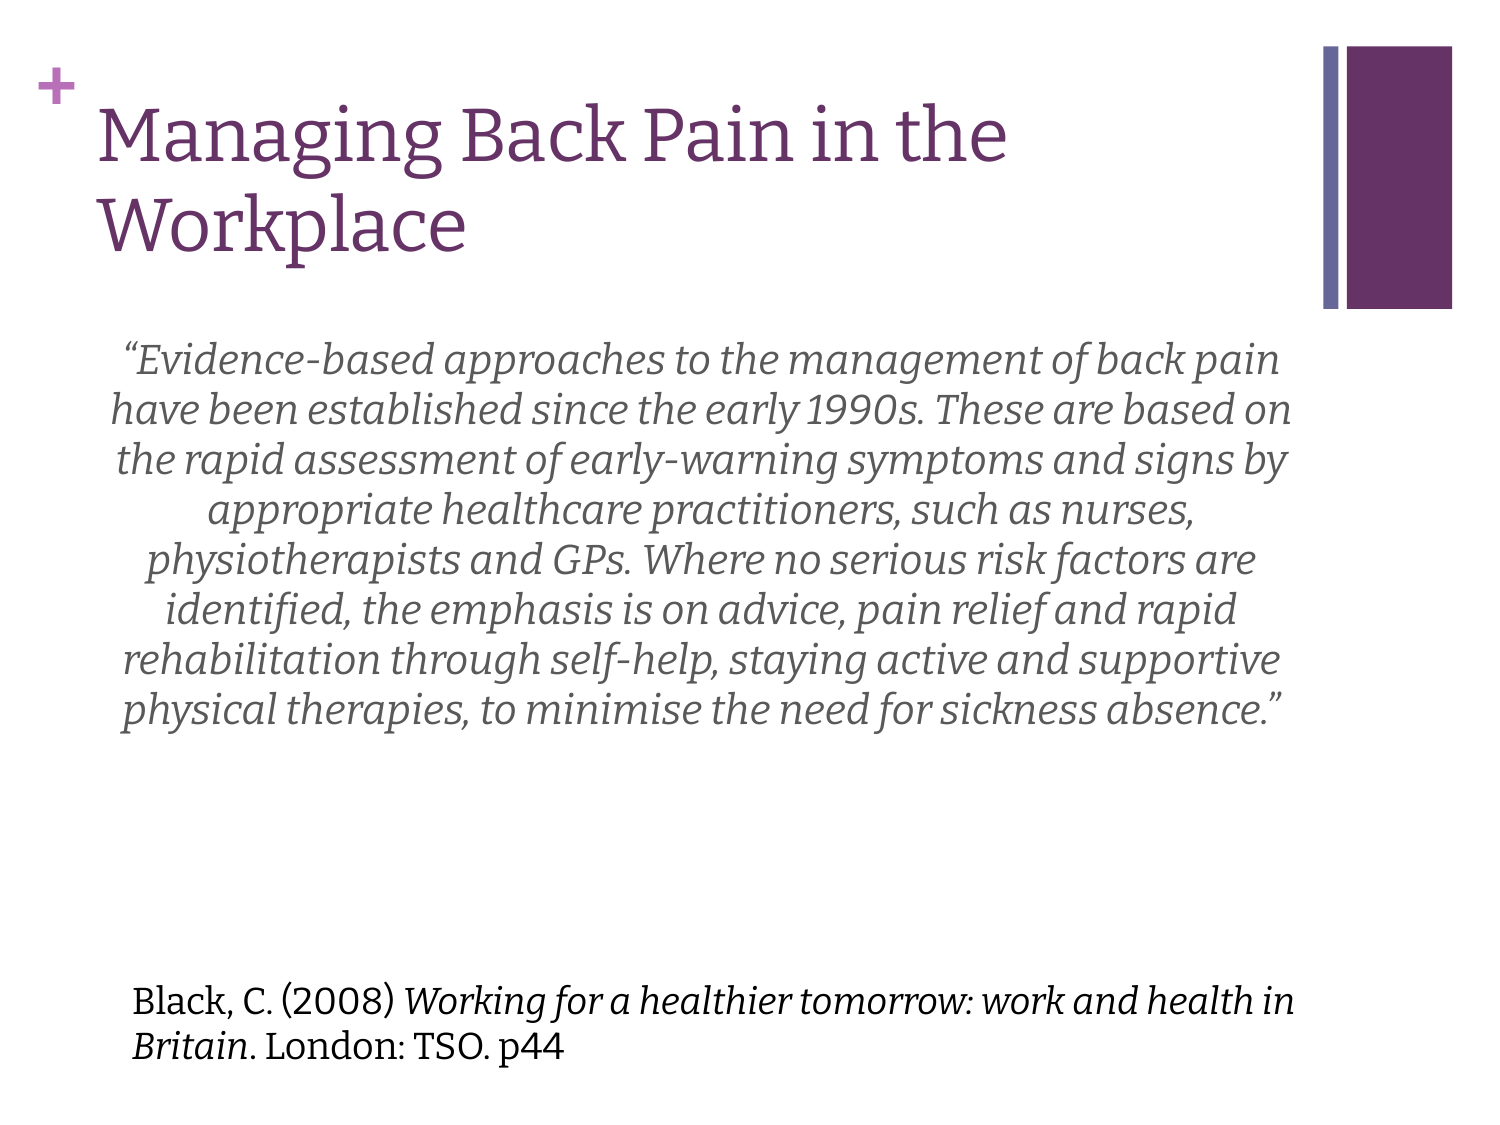

# Managing Back Pain in the Workplace
“Evidence-based approaches to the management of back pain have been established since the early 1990s. These are based on the rapid assessment of early-warning symptoms and signs by appropriate healthcare practitioners, such as nurses, physiotherapists and GPs. Where no serious risk factors are identified, the emphasis is on advice, pain relief and rapid rehabilitation through self-help, staying active and supportive physical therapies, to minimise the need for sickness absence.”

Black, C. (2008) Working for a healthier tomorrow: work and health in Britain. London: TSO. p44